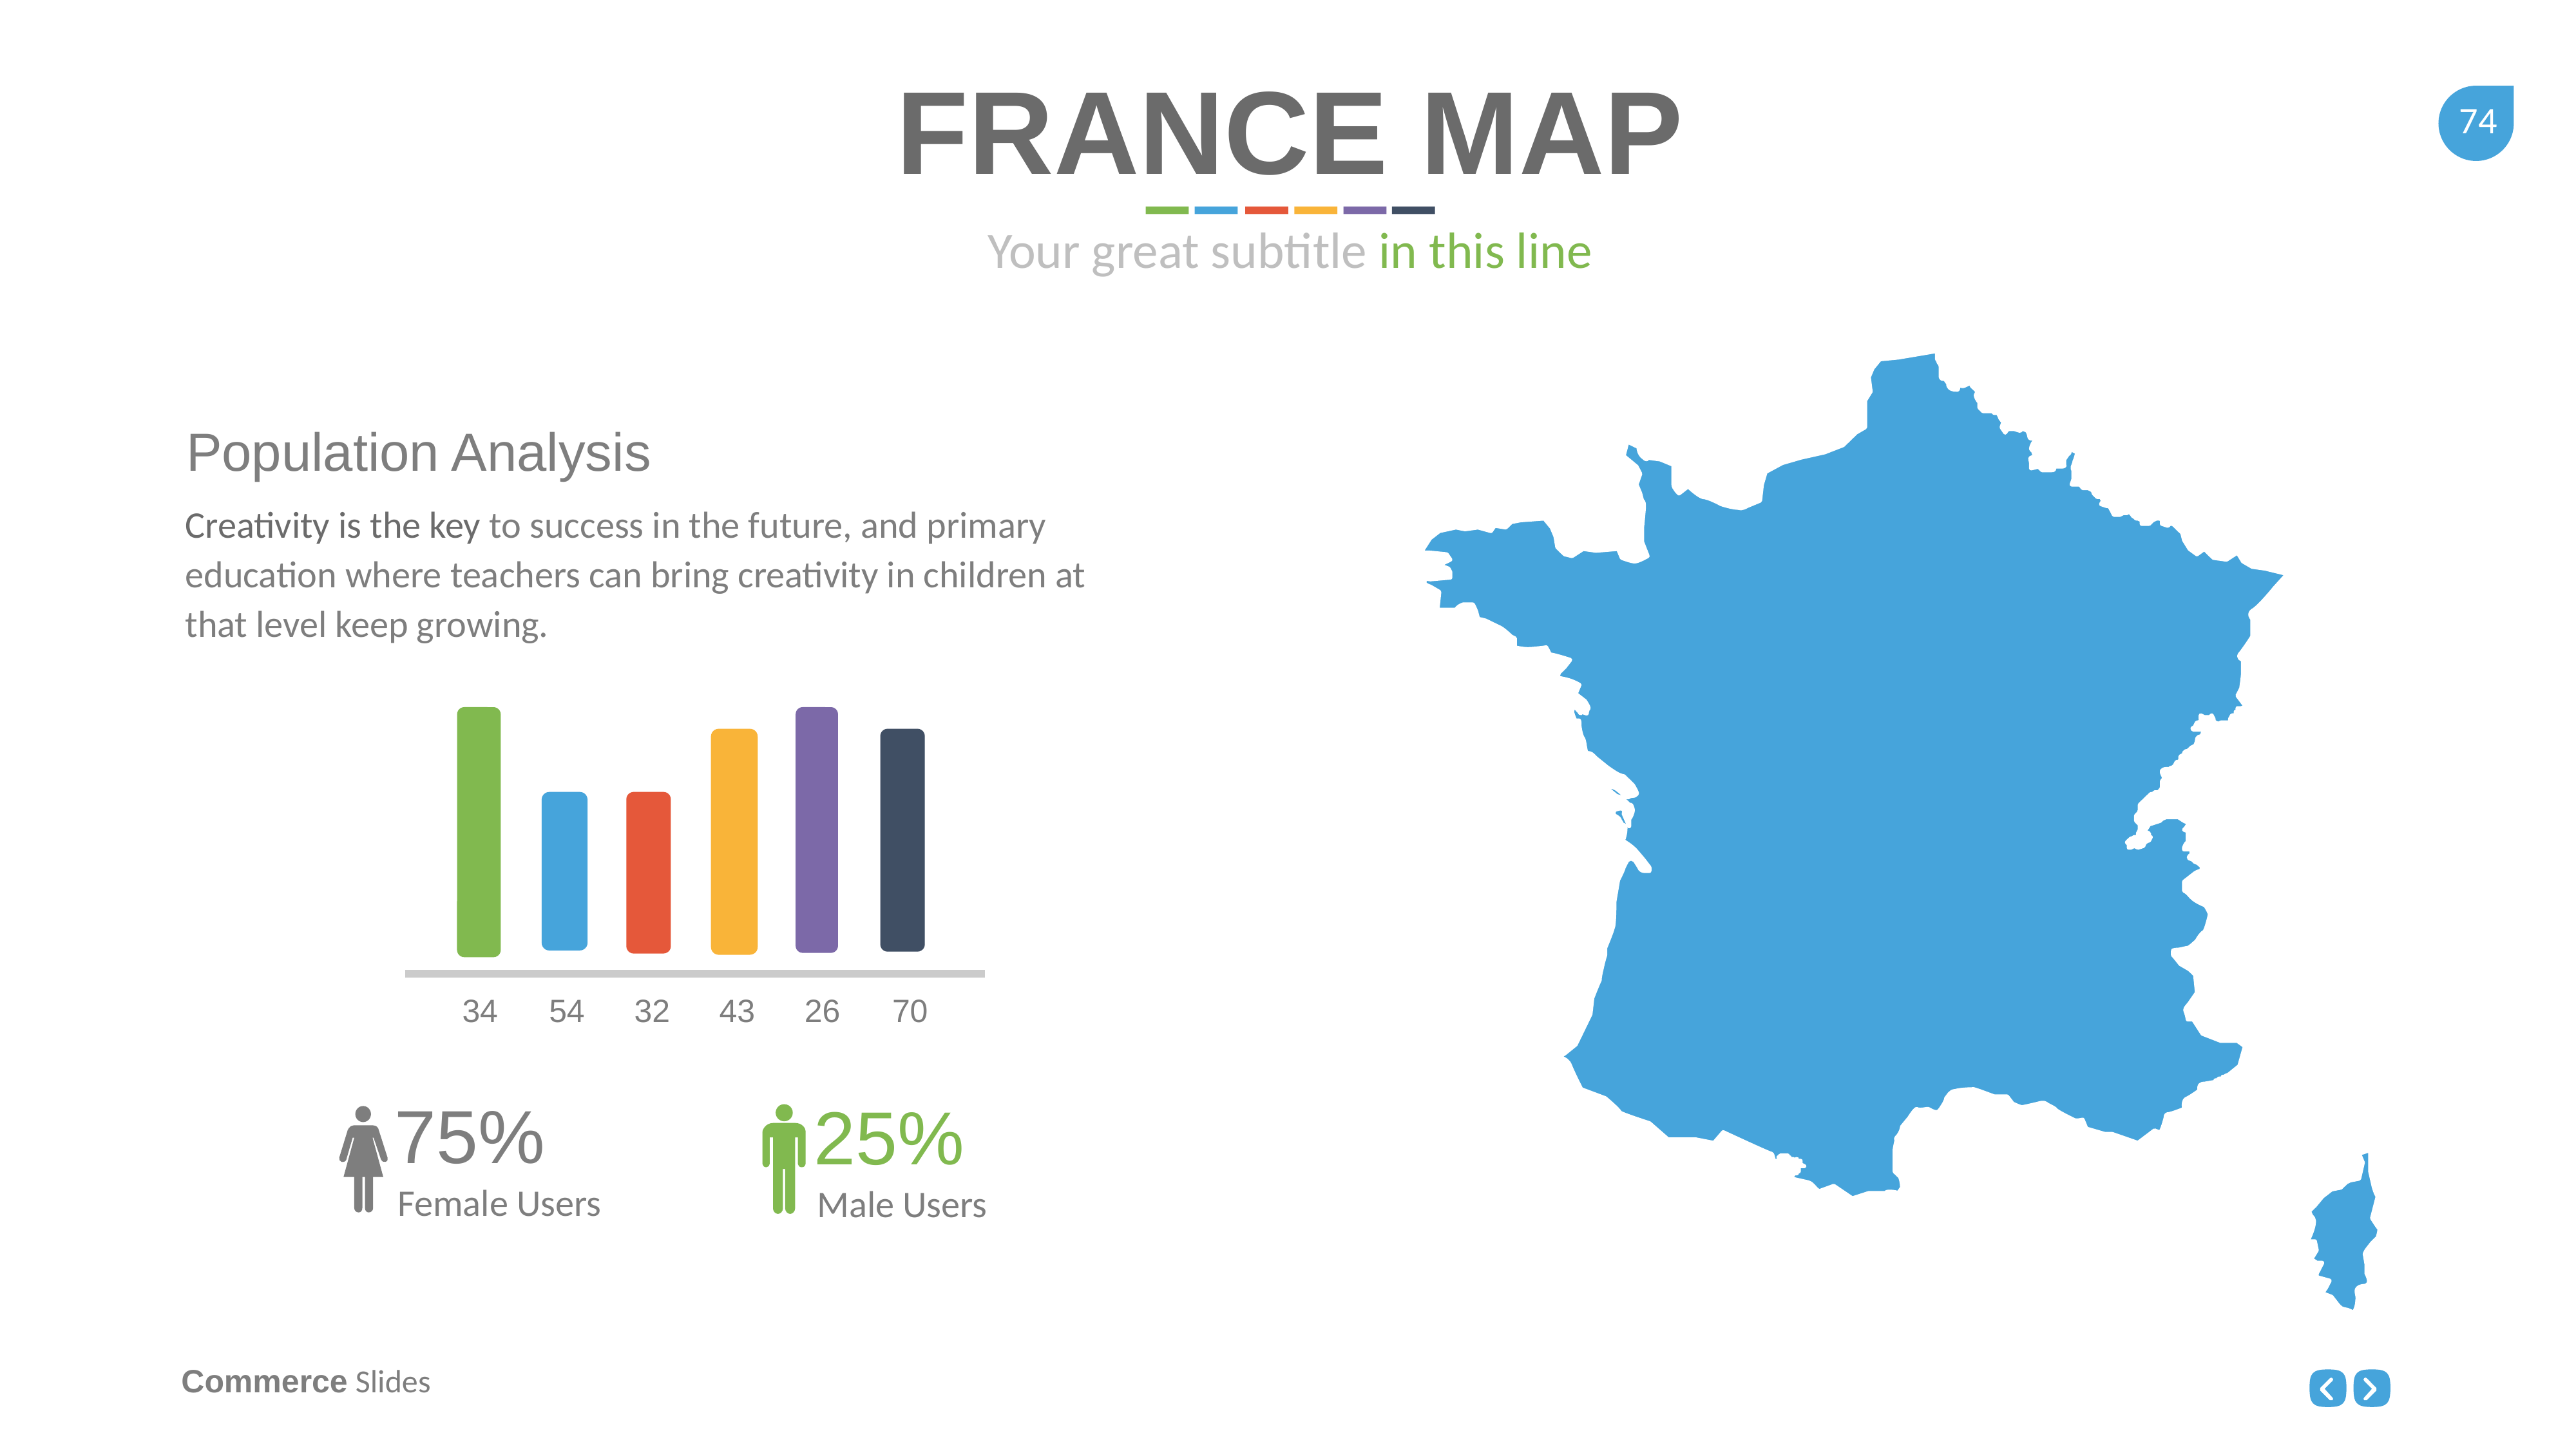

FRANCE MAP

Your great subtitle in this line

Population Analysis
Creativity is the key to success in the future, and primary education where teachers can bring creativity in children at that level keep growing.

34
54
32
43
26
70
75%

Female Users
25%

Male Users